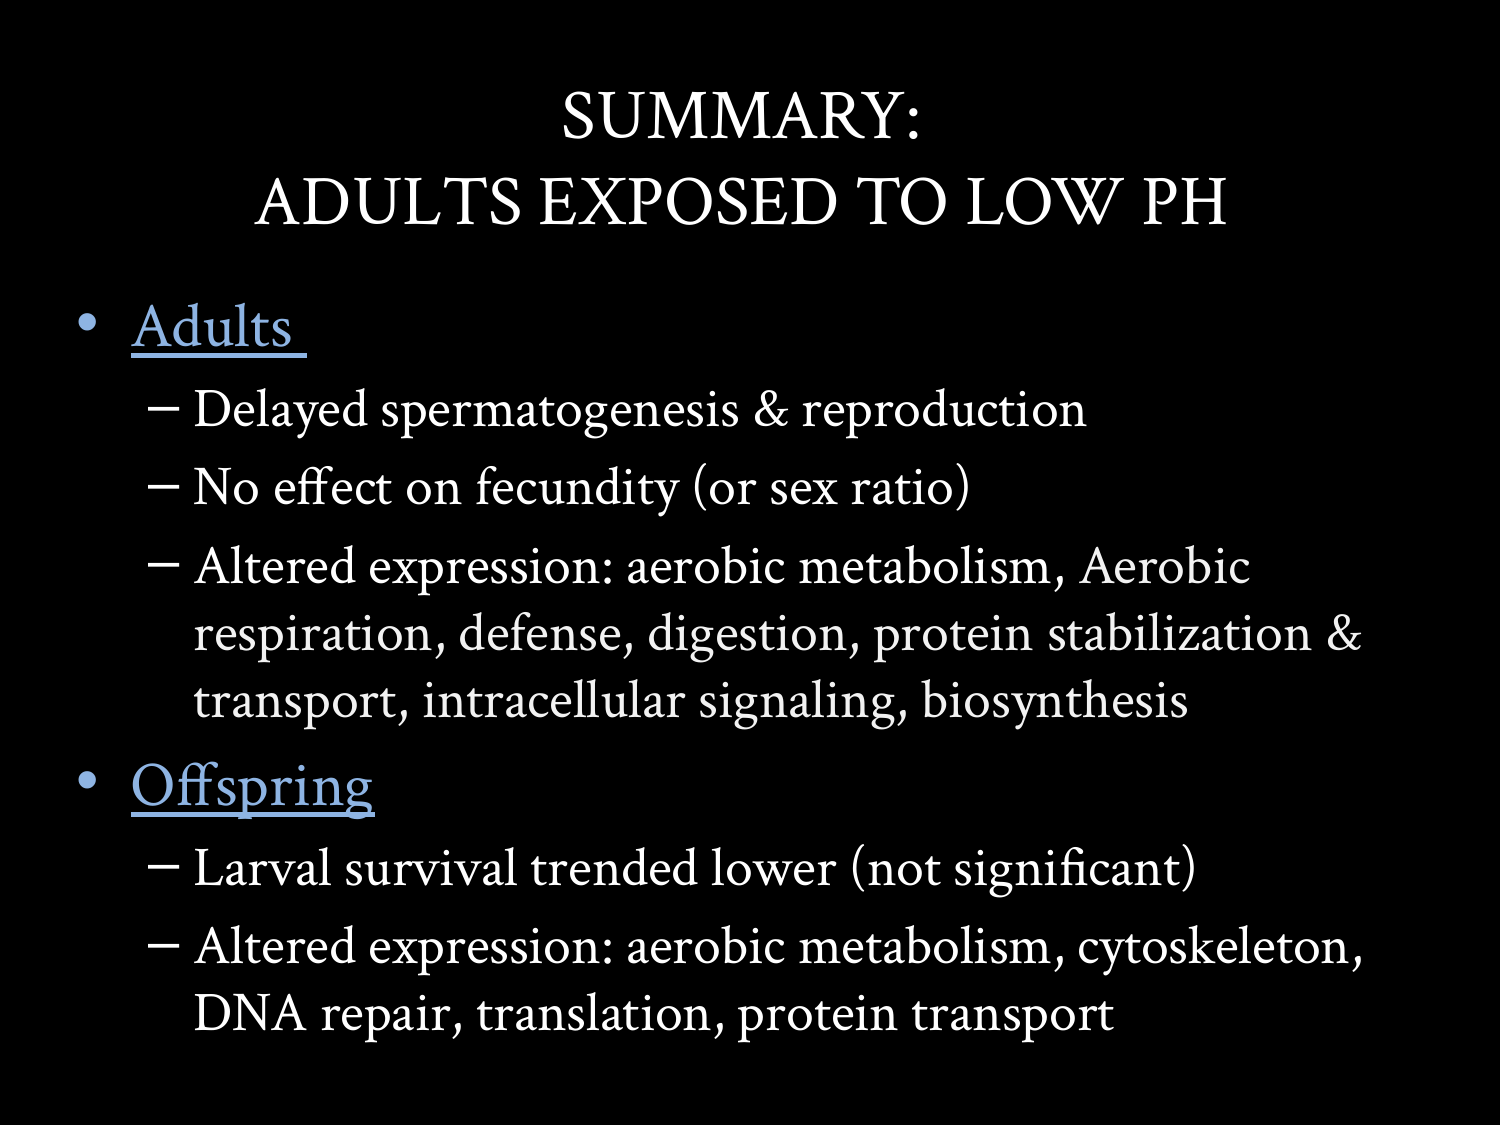

# Summary: Adults exposed to low pH
Adults
Delayed spermatogenesis & reproduction
No effect on fecundity (or sex ratio)
Altered expression: aerobic metabolism, Aerobic respiration, defense, digestion, protein stabilization & transport, intracellular signaling, biosynthesis
Offspring
Larval survival trended lower (not significant)
Altered expression: aerobic metabolism, cytoskeleton, DNA repair, translation, protein transport